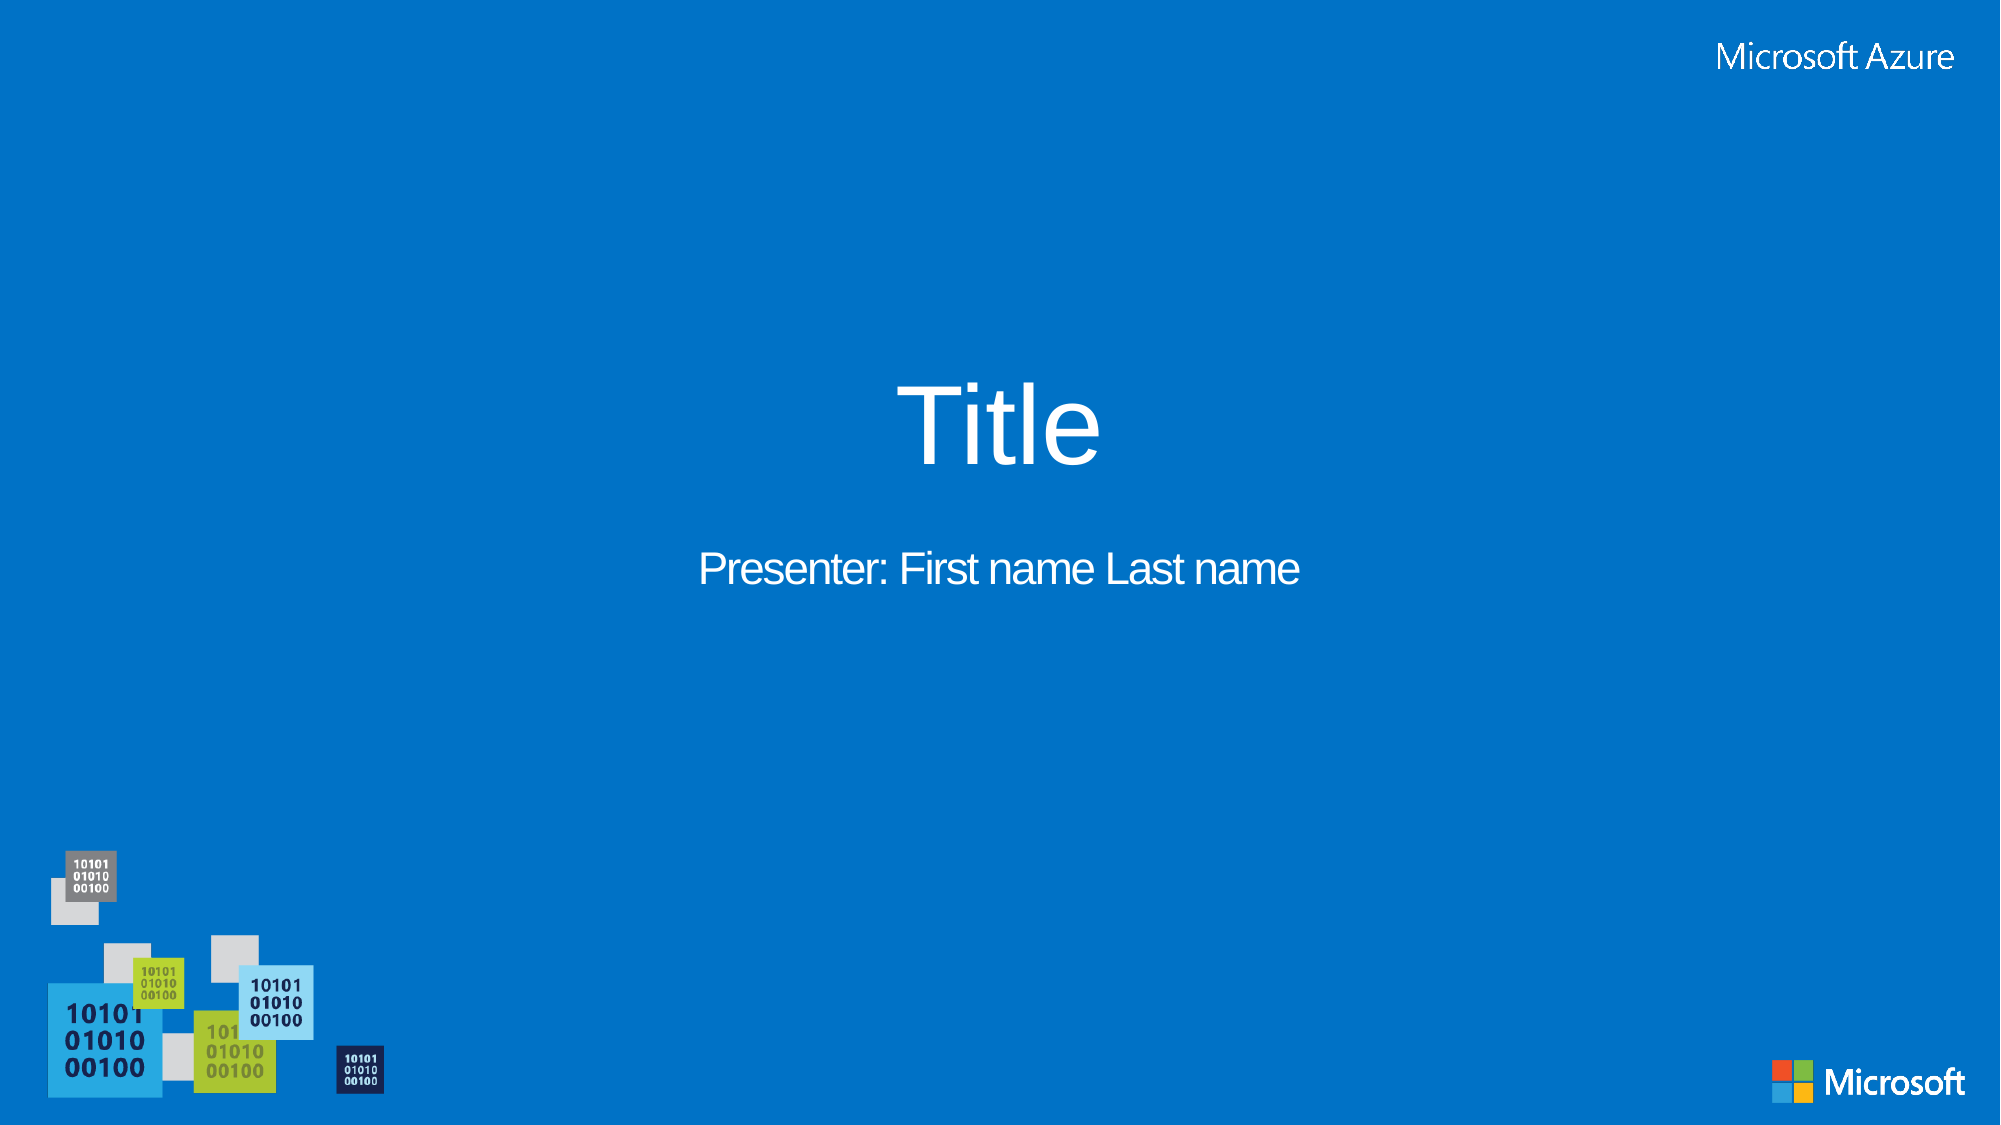

# Title
Presenter: First name Last name